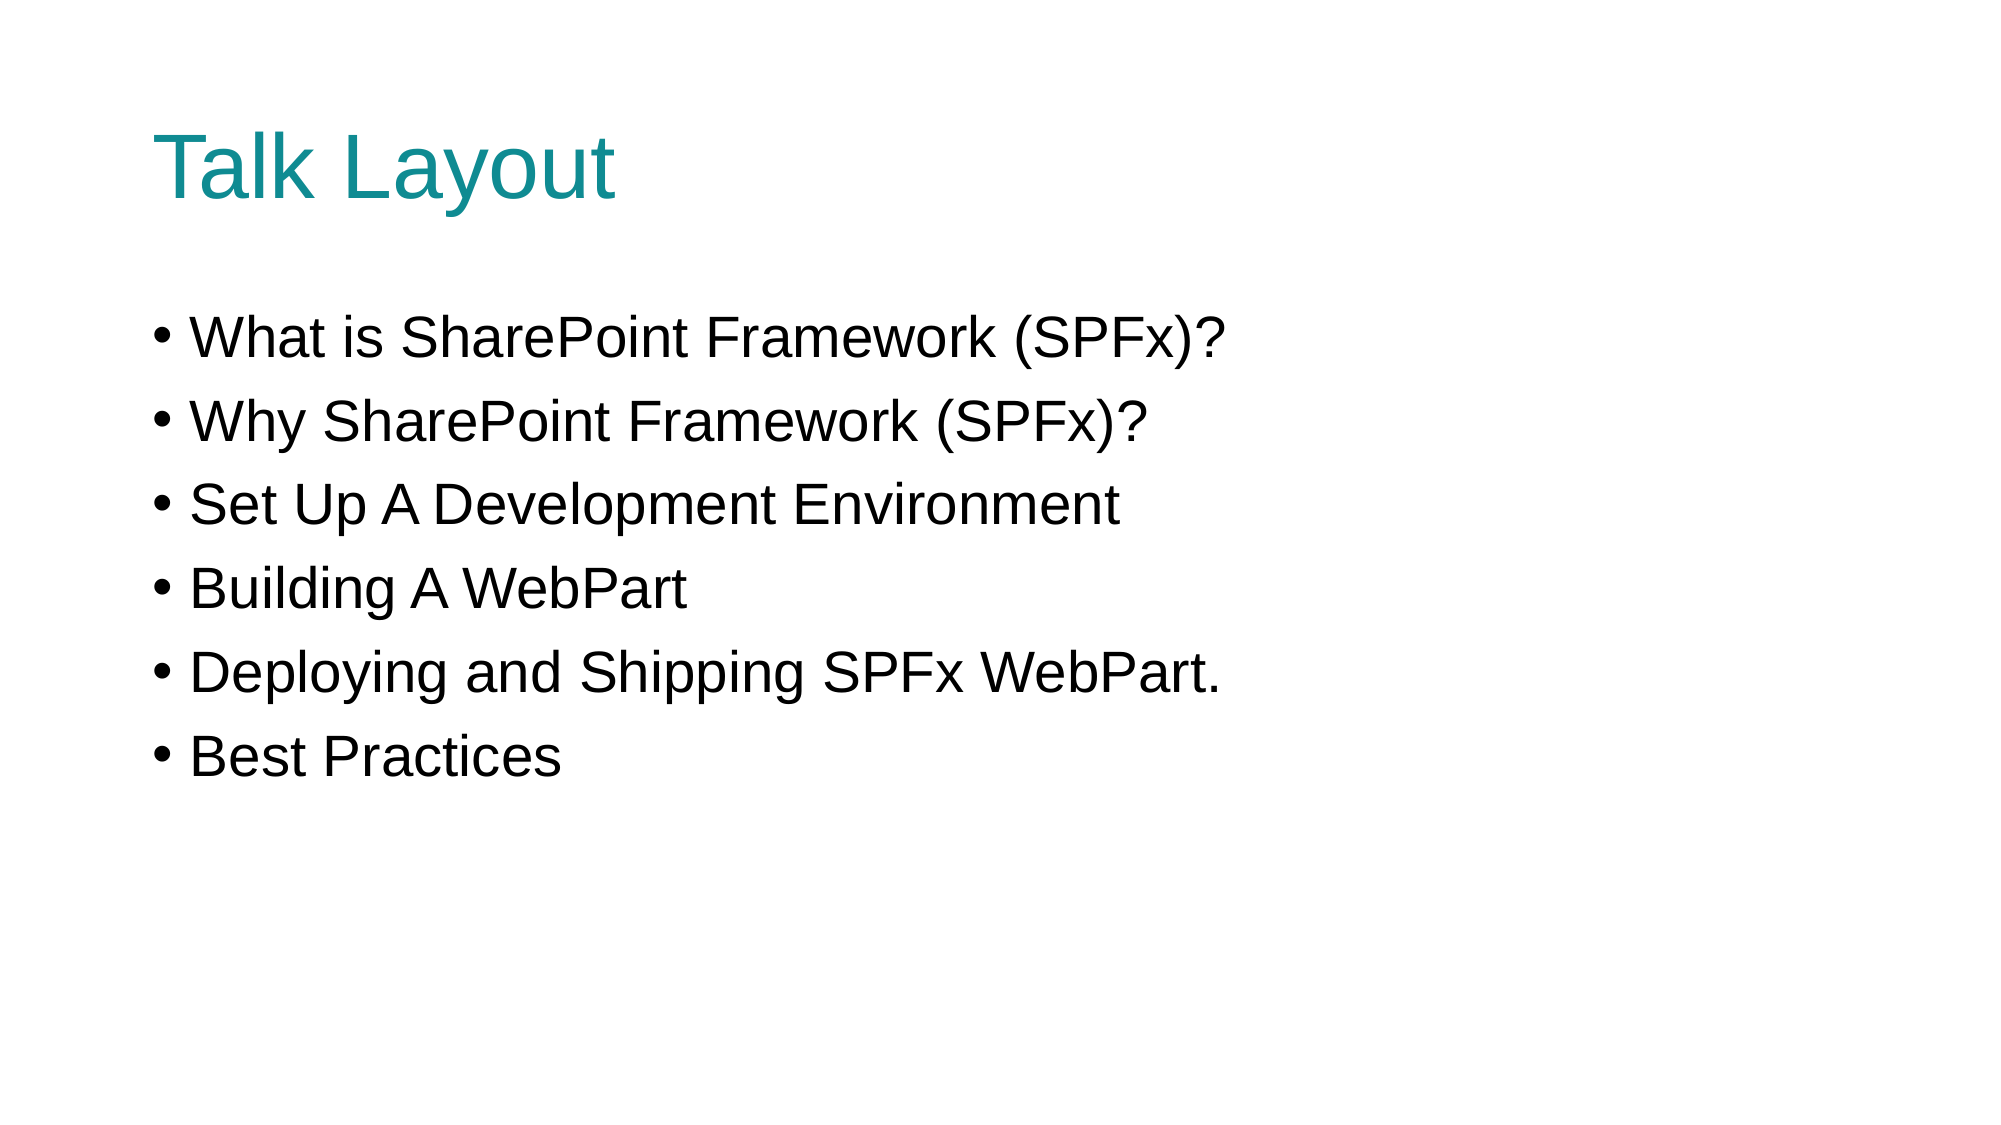

# Talk Layout
What is SharePoint Framework (SPFx)?
Why SharePoint Framework (SPFx)?
Set Up A Development Environment
Building A WebPart
Deploying and Shipping SPFx WebPart.
Best Practices